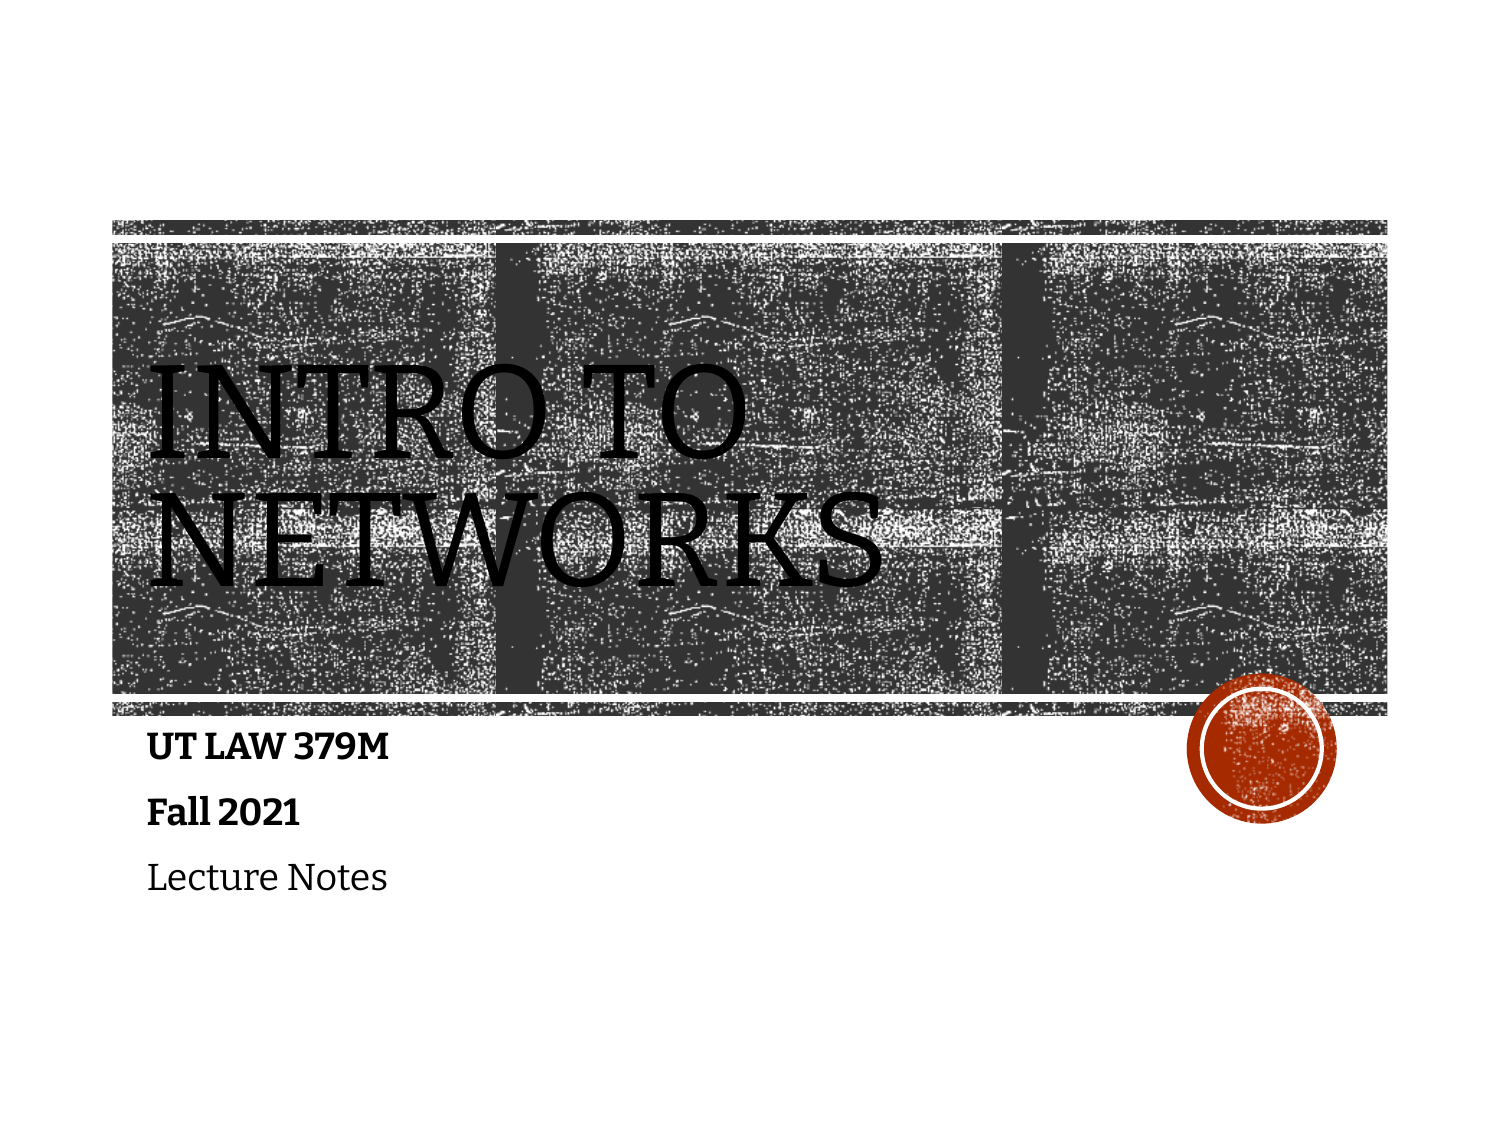

# Intro to Networks
UT LAW 379M
Fall 2021
Lecture Notes